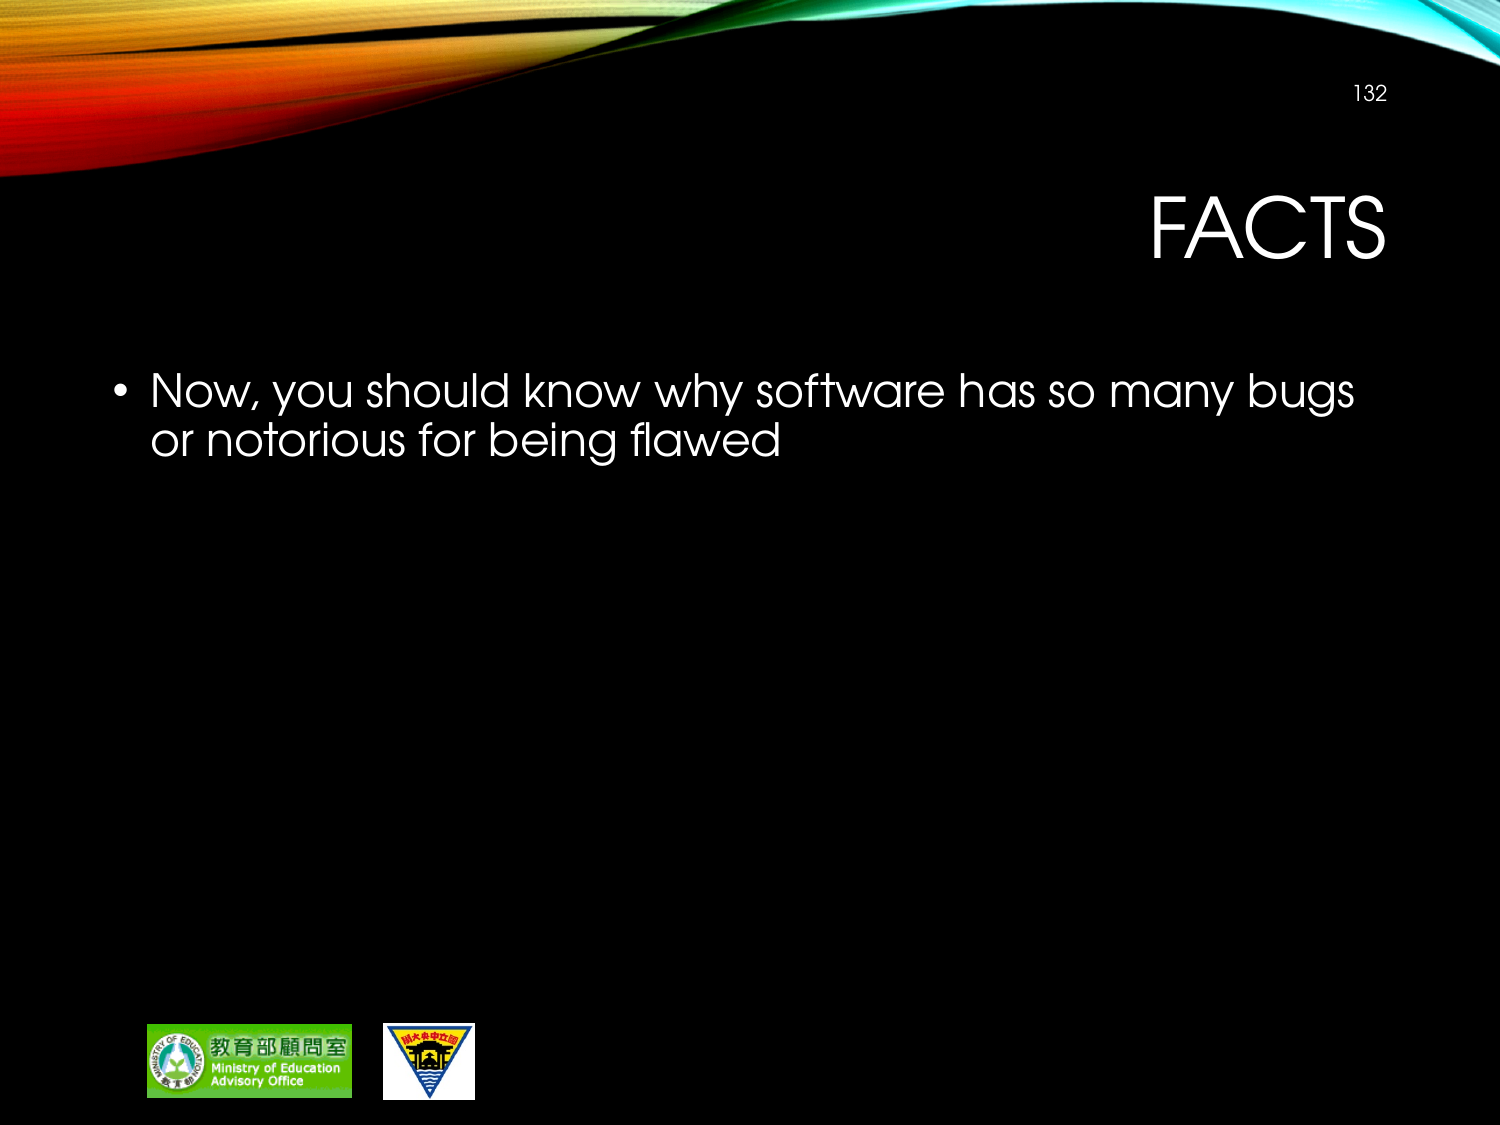

132
# Facts
Now, you should know why software has so many bugs or notorious for being flawed